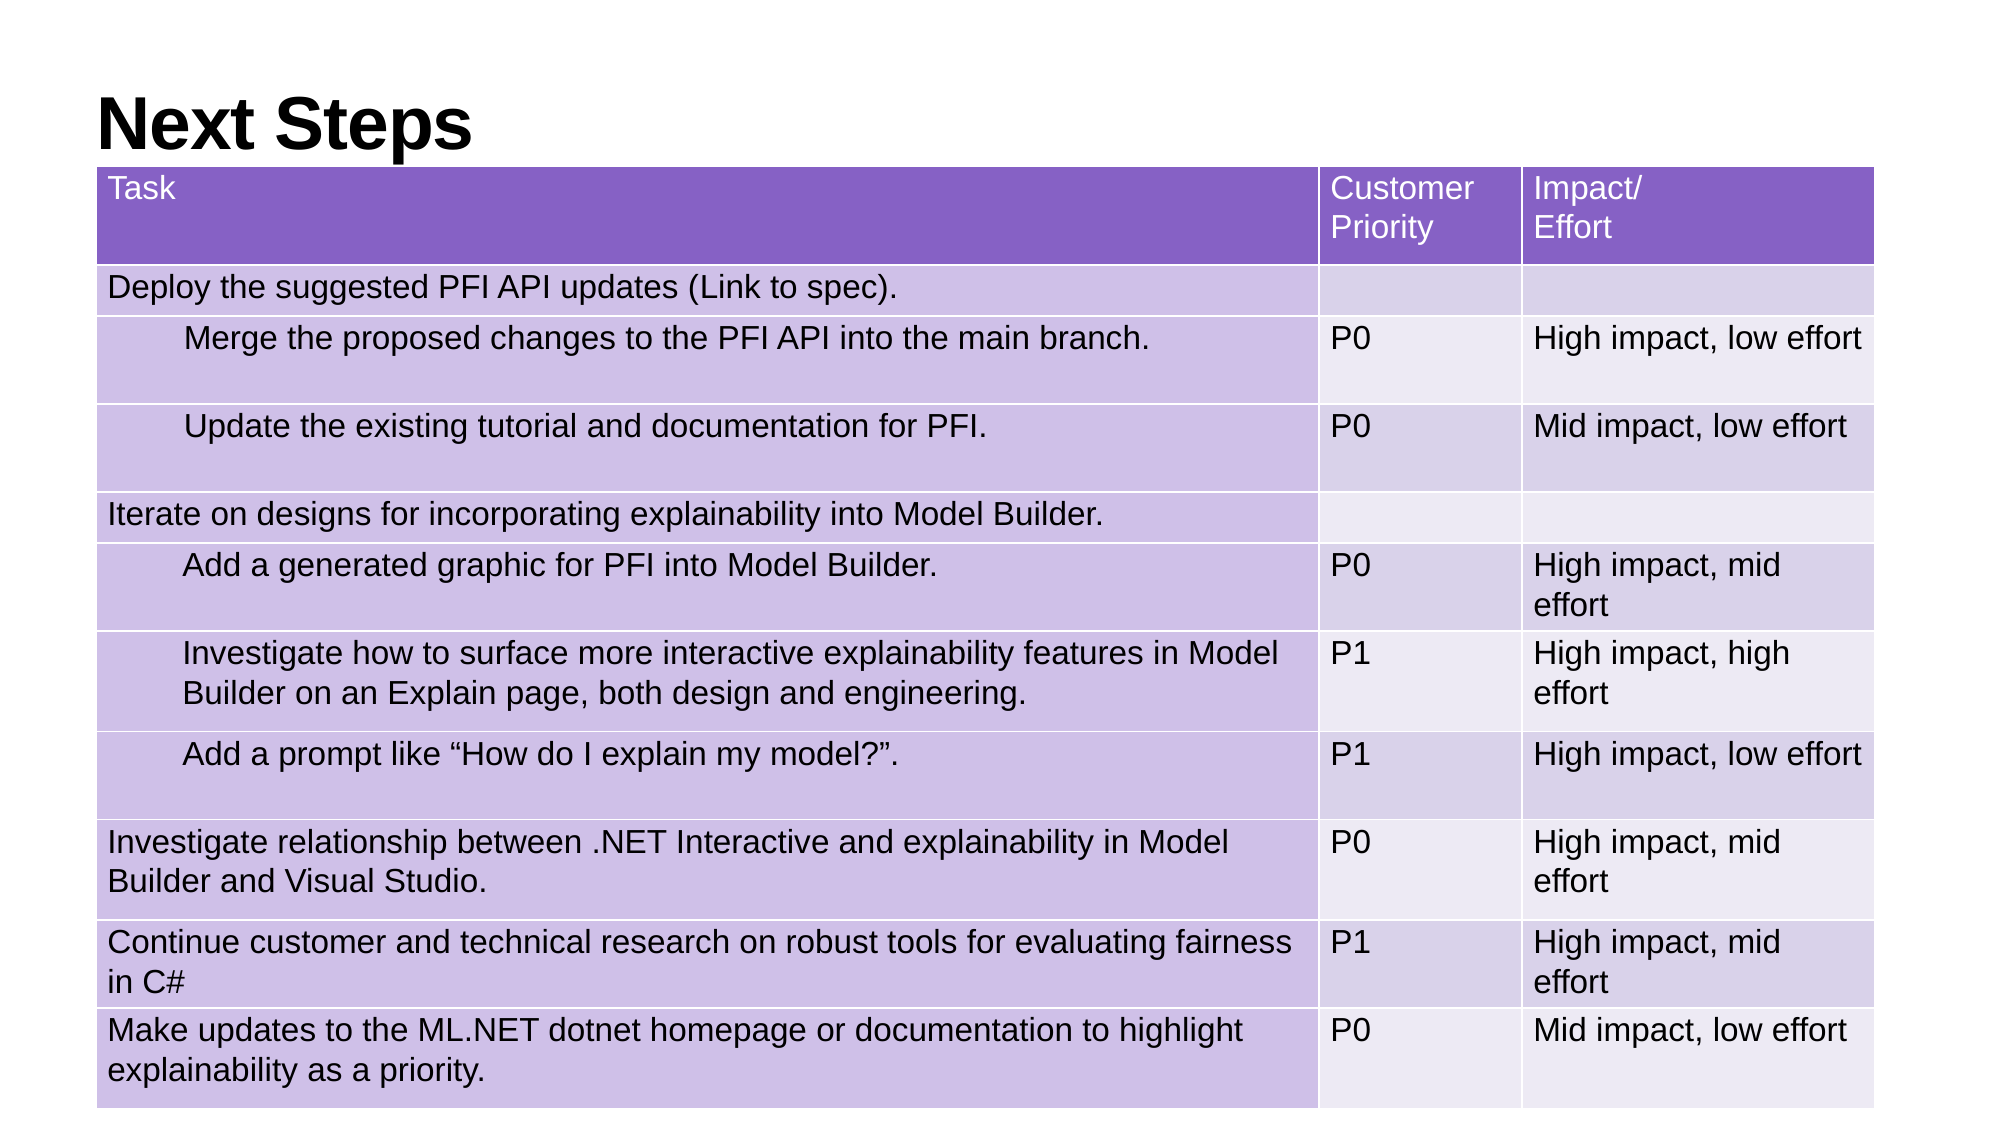

# Next Steps
| Task | Customer Priority | Impact/ Effort |
| --- | --- | --- |
| Deploy the suggested PFI API updates (Link to spec). |  |  |
| Merge the proposed changes to the PFI API into the main branch. | P0 | High impact, low effort |
| Update the existing tutorial and documentation for PFI. | P0 | Mid impact, low effort |
| Iterate on designs for incorporating explainability into Model Builder. |  |  |
| Add a generated graphic for PFI into Model Builder. | P0 | High impact, mid effort |
| Investigate how to surface more interactive explainability features in Model Builder on an Explain page, both design and engineering. | P1 | High impact, high effort |
| Add a prompt like “How do I explain my model?”. | P1 | High impact, low effort |
| Investigate relationship between .NET Interactive and explainability in Model Builder and Visual Studio. | P0 | High impact, mid effort |
| Continue customer and technical research on robust tools for evaluating fairness in C# | P1 | High impact, mid effort |
| Make updates to the ML.NET dotnet homepage or documentation to highlight explainability as a priority. | P0 | Mid impact, low effort |